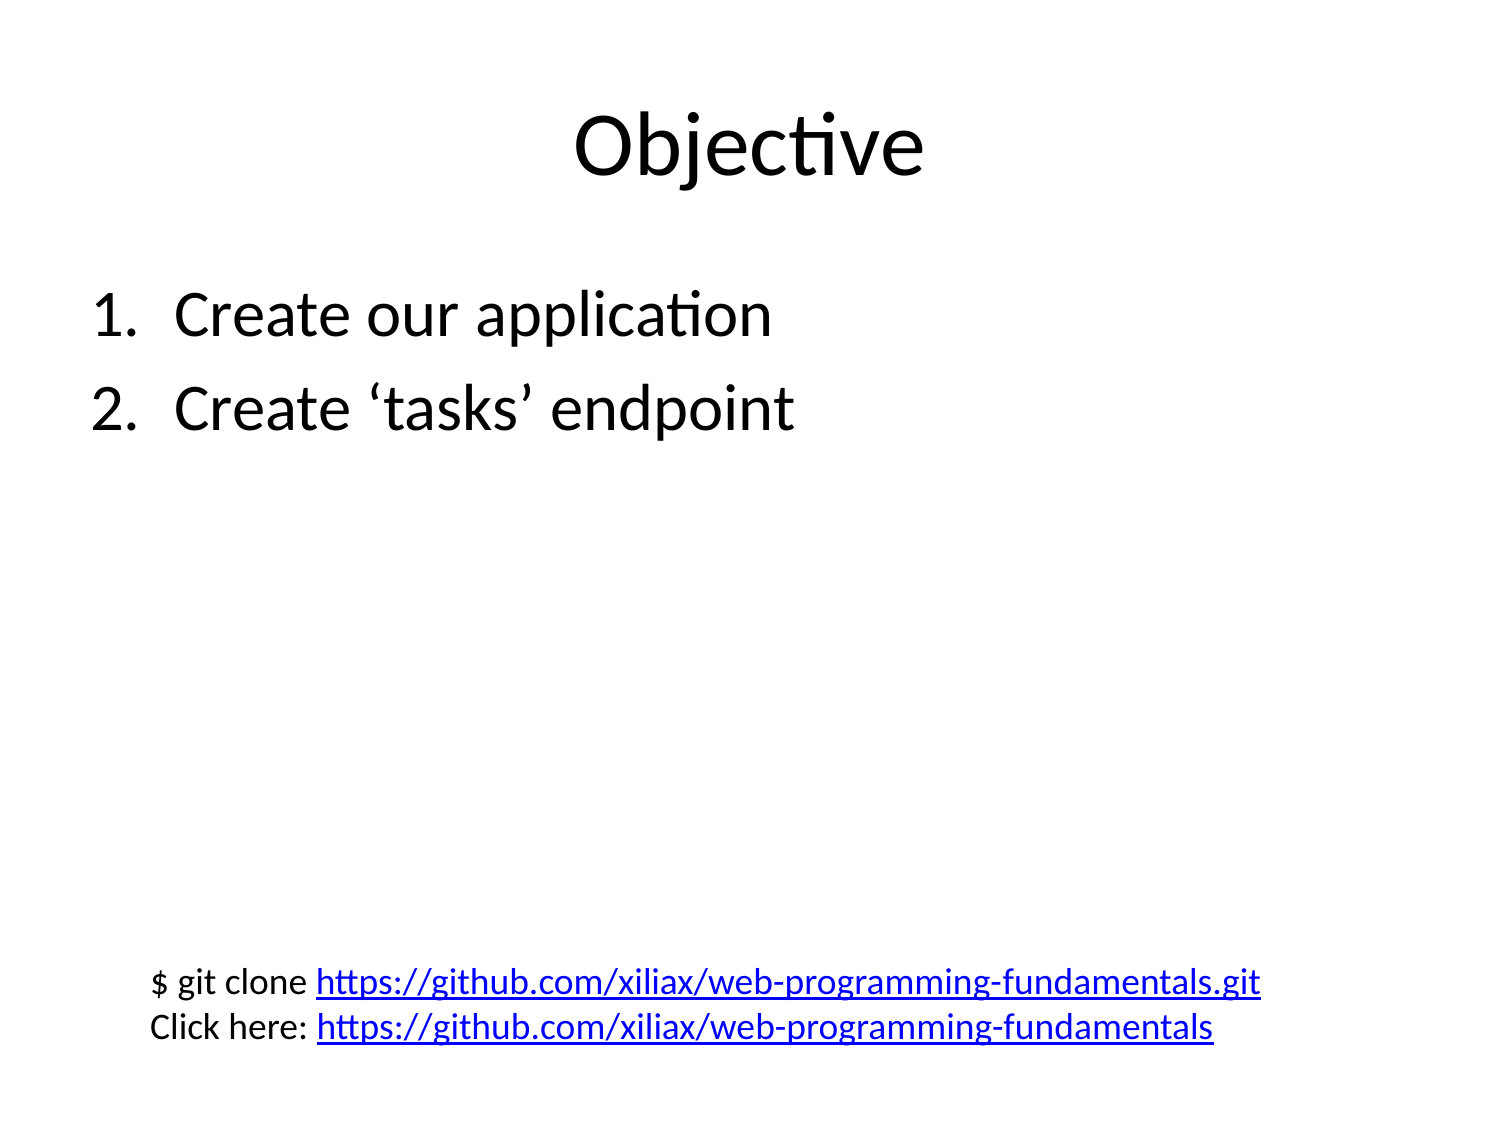

# Objective
Create our application
Create ‘tasks’ endpoint
$ git clone https://github.com/xiliax/web-programming-fundamentals.git
Click here: https://github.com/xiliax/web-programming-fundamentals